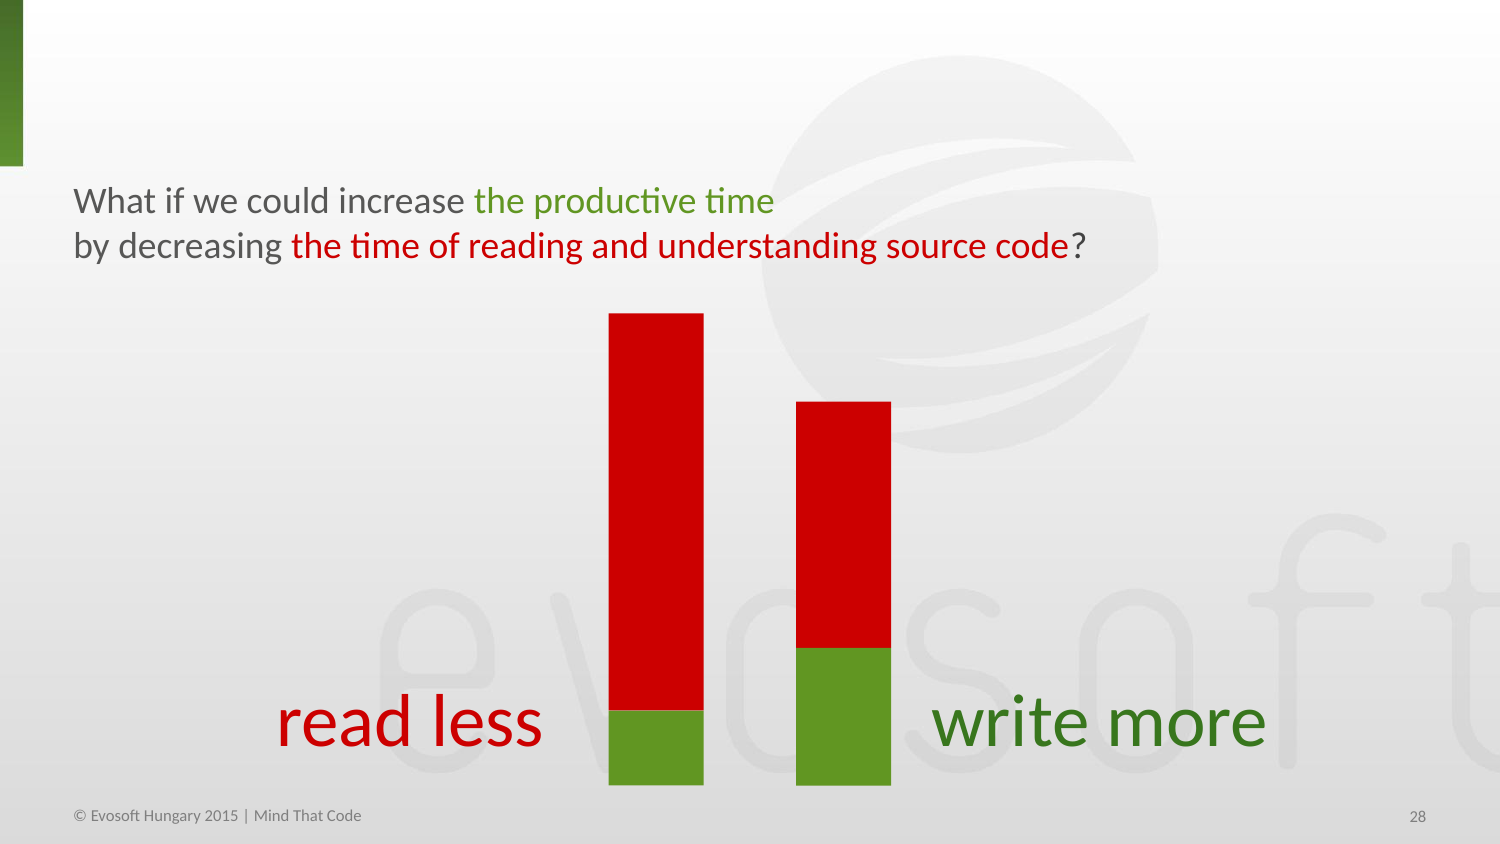

What if we could increase the productive time
by decreasing the time of reading and understanding source code?

read less
write more